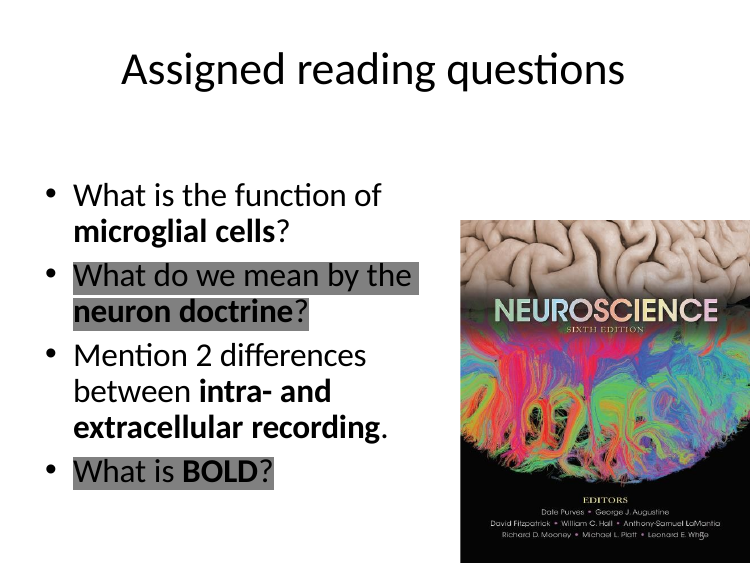

# Assigned reading questions
What is the function of  microglial cells?
What do we mean by the  neuron doctrine?
Mention 2 differences  between intra- and  extracellular recording.
What is BOLD?

5